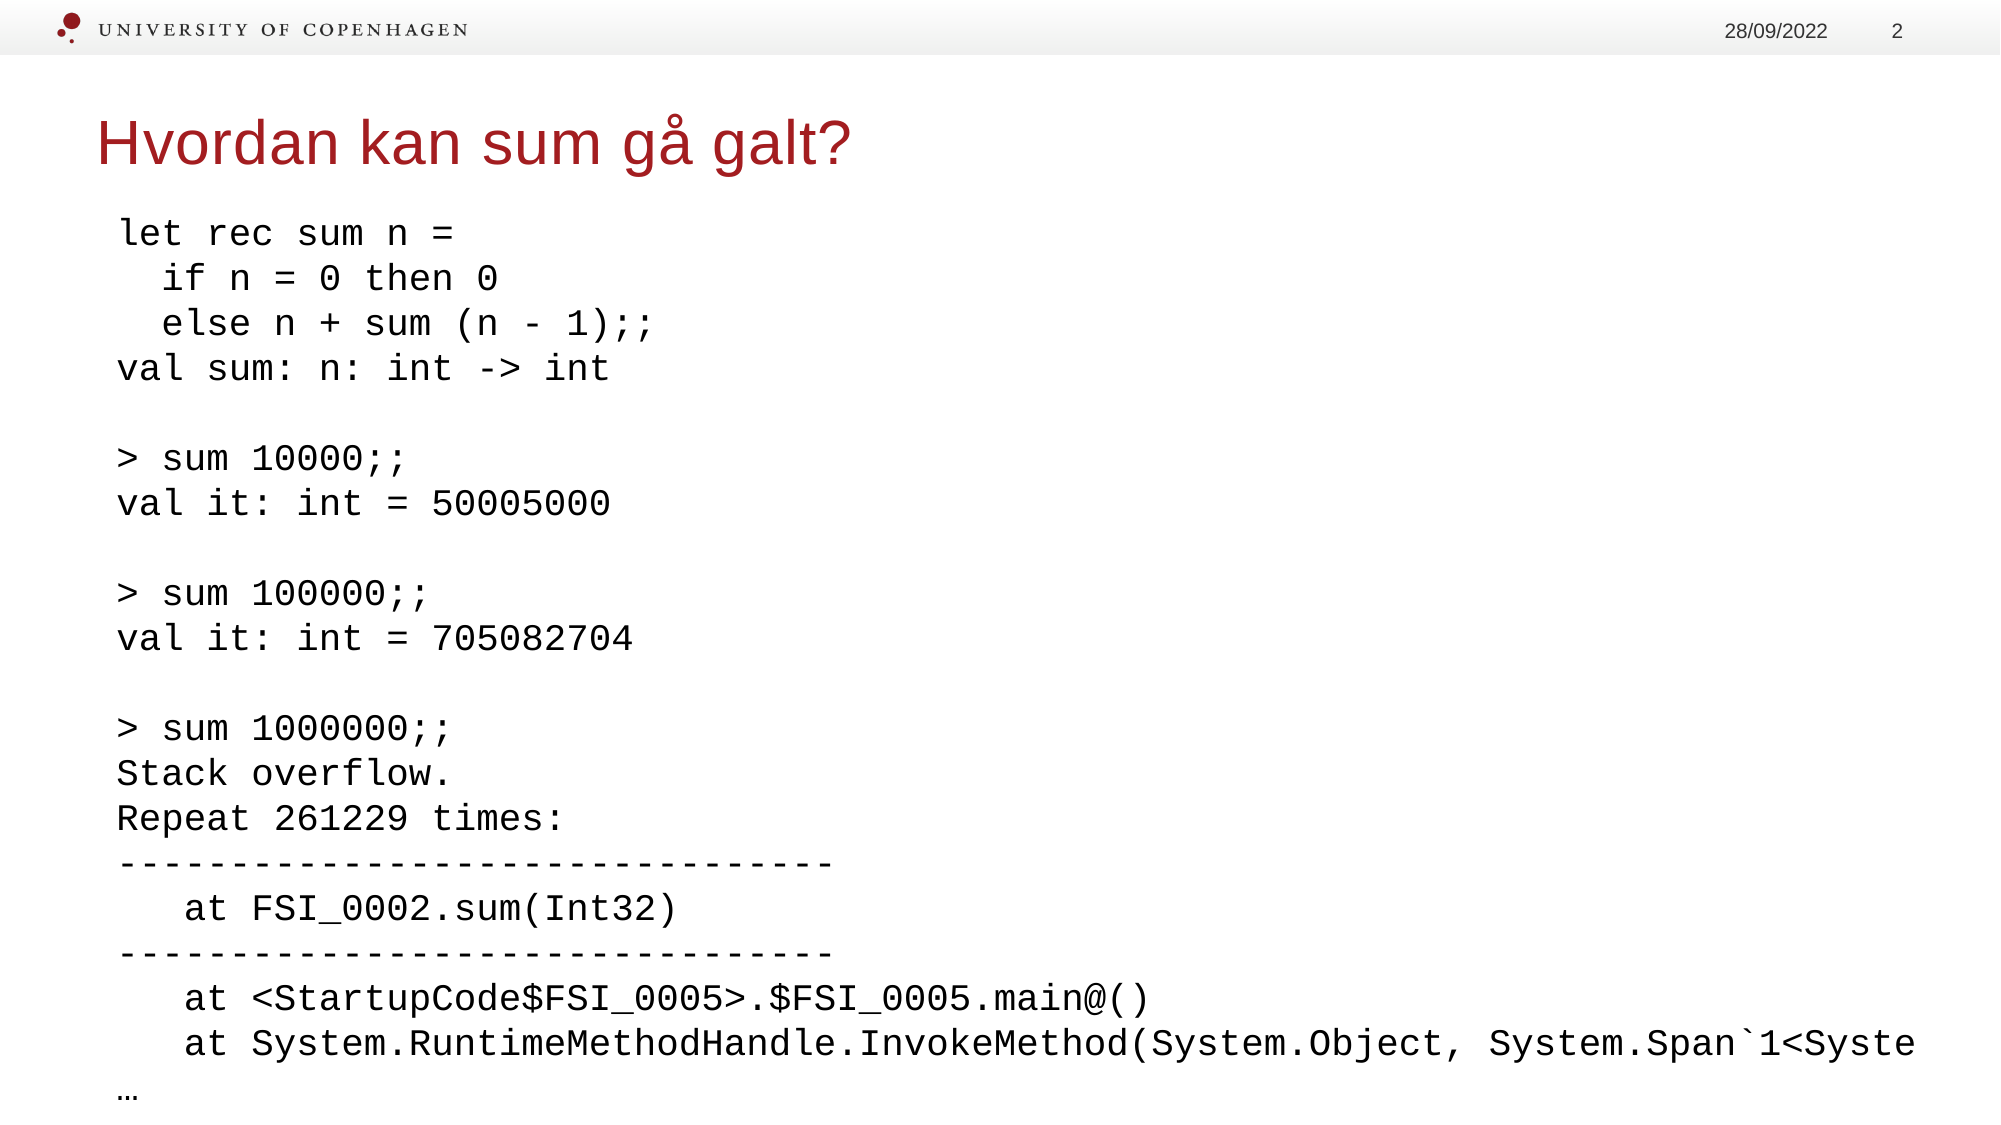

28/09/2022
2
# Hvordan kan sum gå galt?
let rec sum n =
  if n = 0 then 0
  else n + sum (n - 1);;
val sum: n: int -> int

> sum 10000;;
val it: int = 50005000

> sum 100000;;
val it: int = 705082704

> sum 1000000;;
Stack overflow.
Repeat 261229 times:
--------------------------------
   at FSI_0002.sum(Int32)
--------------------------------
   at <StartupCode$FSI_0005>.$FSI_0005.main@()
   at System.RuntimeMethodHandle.InvokeMethod(System.Object, System.Span`1<Syste
…